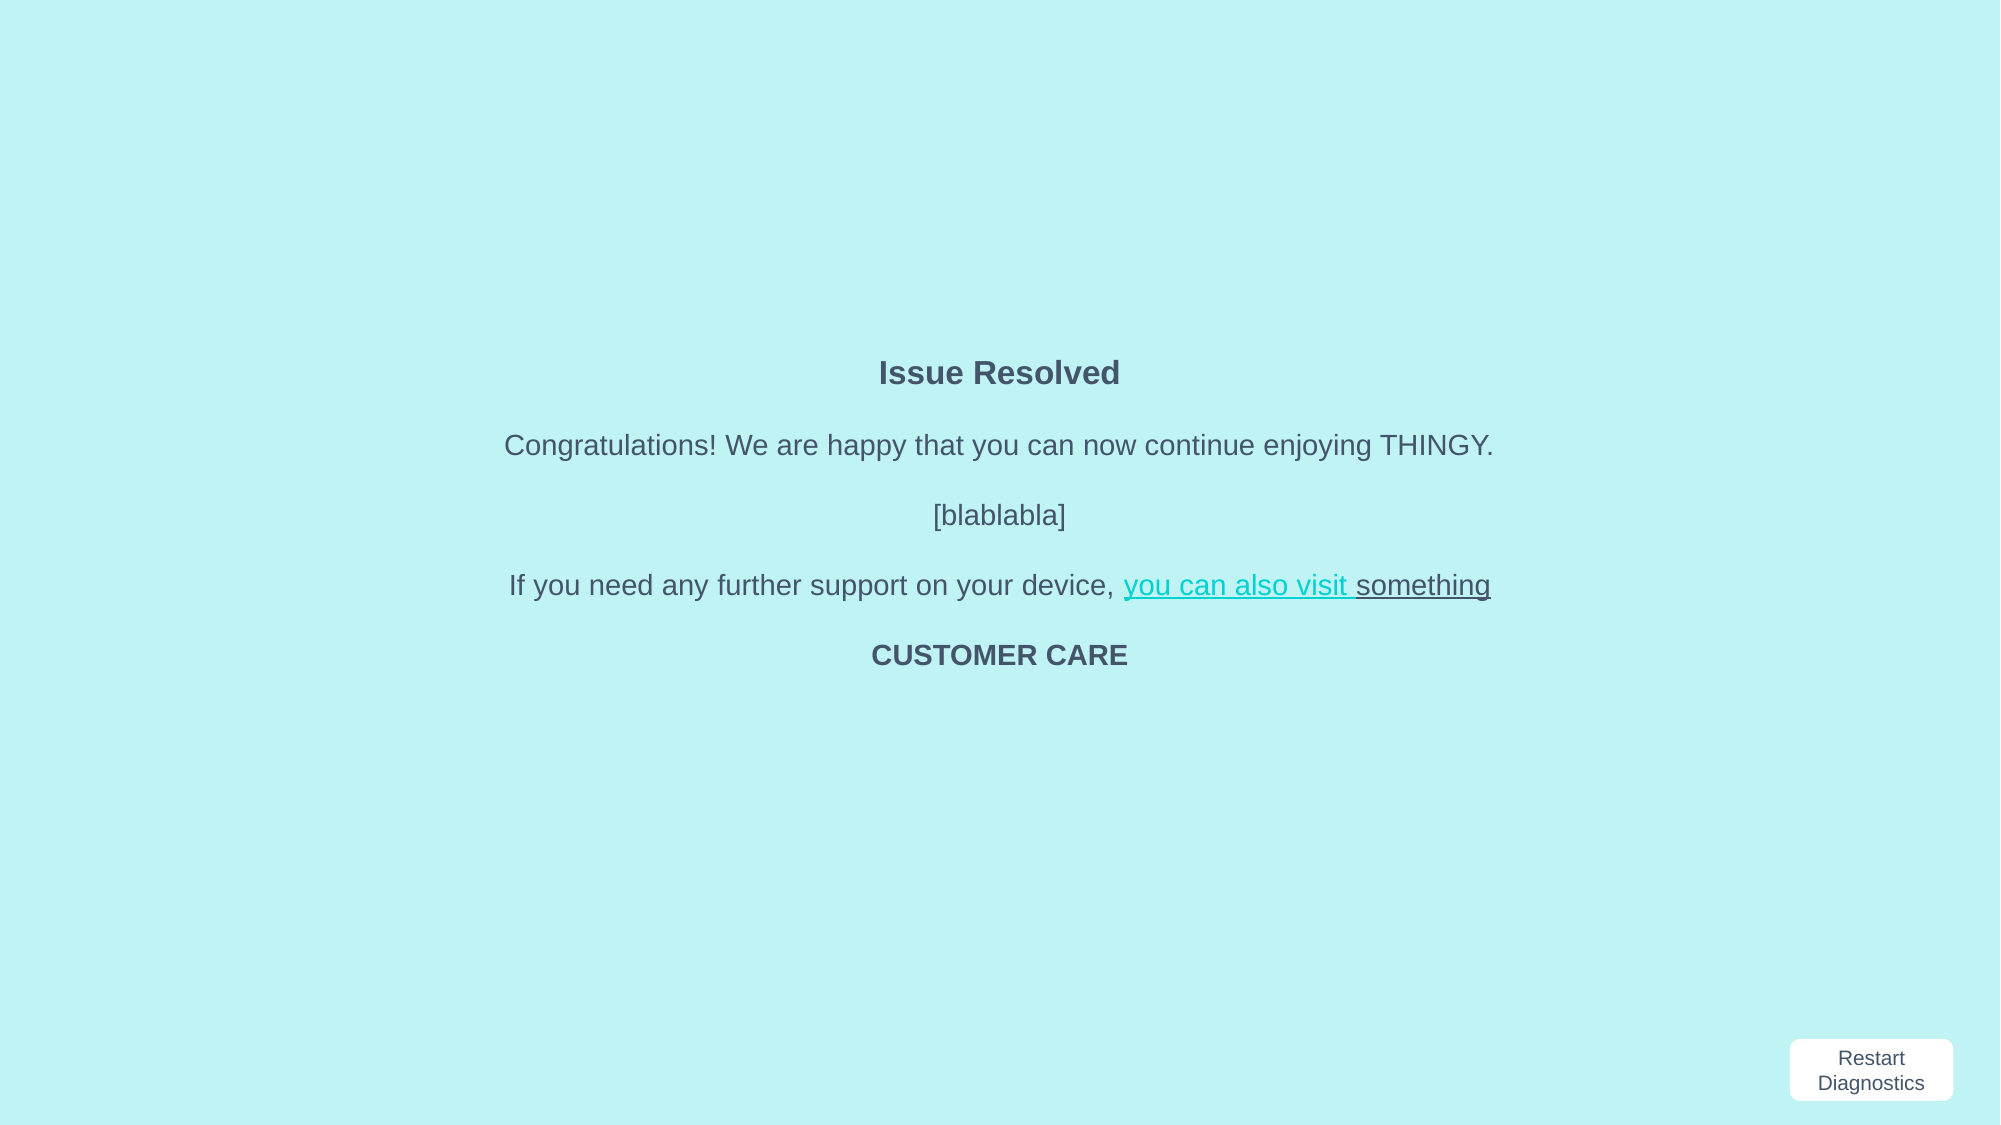

Issue Resolved

Congratulations! We are happy that you can now continue enjoying THINGY.

[blablabla]

If you need any further support on your device, you can also visit something

CUSTOMER CARE
Restart Diagnostics